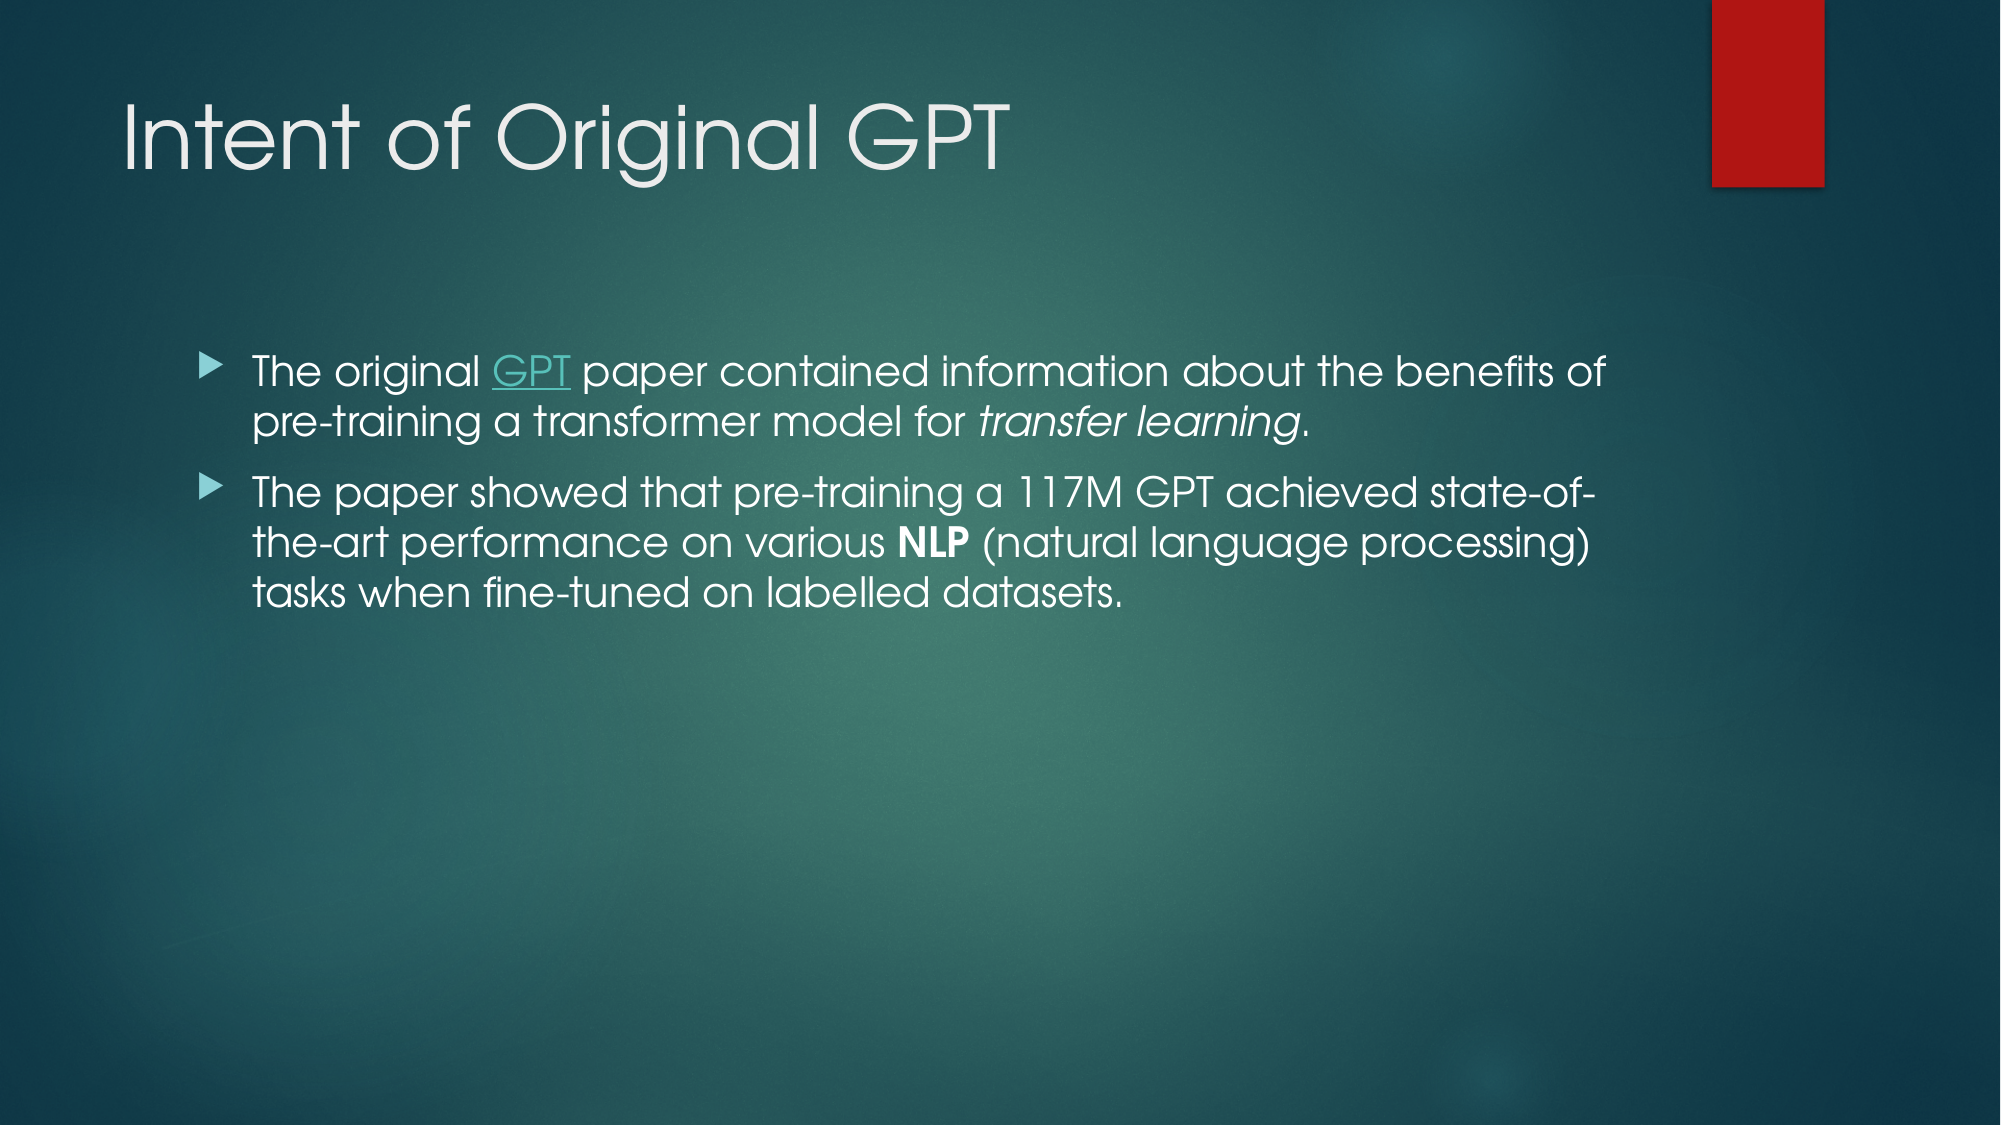

# Intent of Original GPT
The original GPT paper contained information about the benefits of pre-training a transformer model for transfer learning.
The paper showed that pre-training a 117M GPT achieved state-of-the-art performance on various NLP (natural language processing) tasks when fine-tuned on labelled datasets.